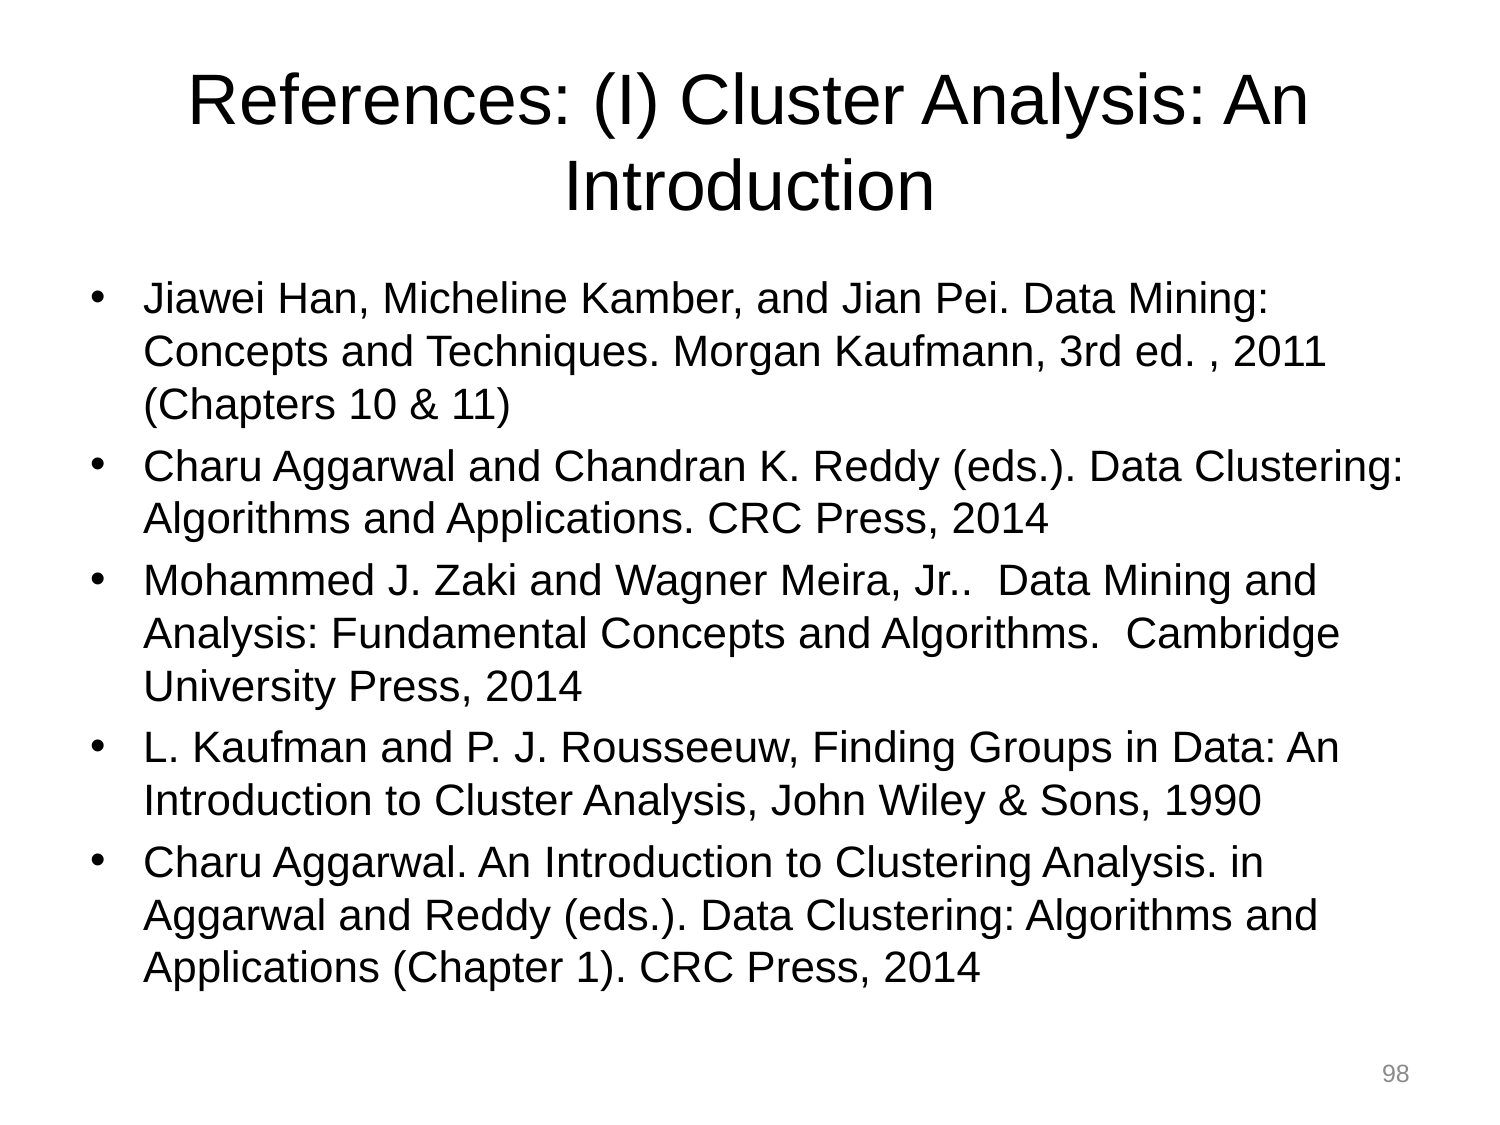

# References: (I) Cluster Analysis: An Introduction
Jiawei Han, Micheline Kamber, and Jian Pei. Data Mining: Concepts and Techniques. Morgan Kaufmann, 3rd ed. , 2011 (Chapters 10 & 11)
Charu Aggarwal and Chandran K. Reddy (eds.). Data Clustering: Algorithms and Applications. CRC Press, 2014
Mohammed J. Zaki and Wagner Meira, Jr..  Data Mining and Analysis: Fundamental Concepts and Algorithms.  Cambridge University Press, 2014
L. Kaufman and P. J. Rousseeuw, Finding Groups in Data: An Introduction to Cluster Analysis, John Wiley & Sons, 1990
Charu Aggarwal. An Introduction to Clustering Analysis. in Aggarwal and Reddy (eds.). Data Clustering: Algorithms and Applications (Chapter 1). CRC Press, 2014

98